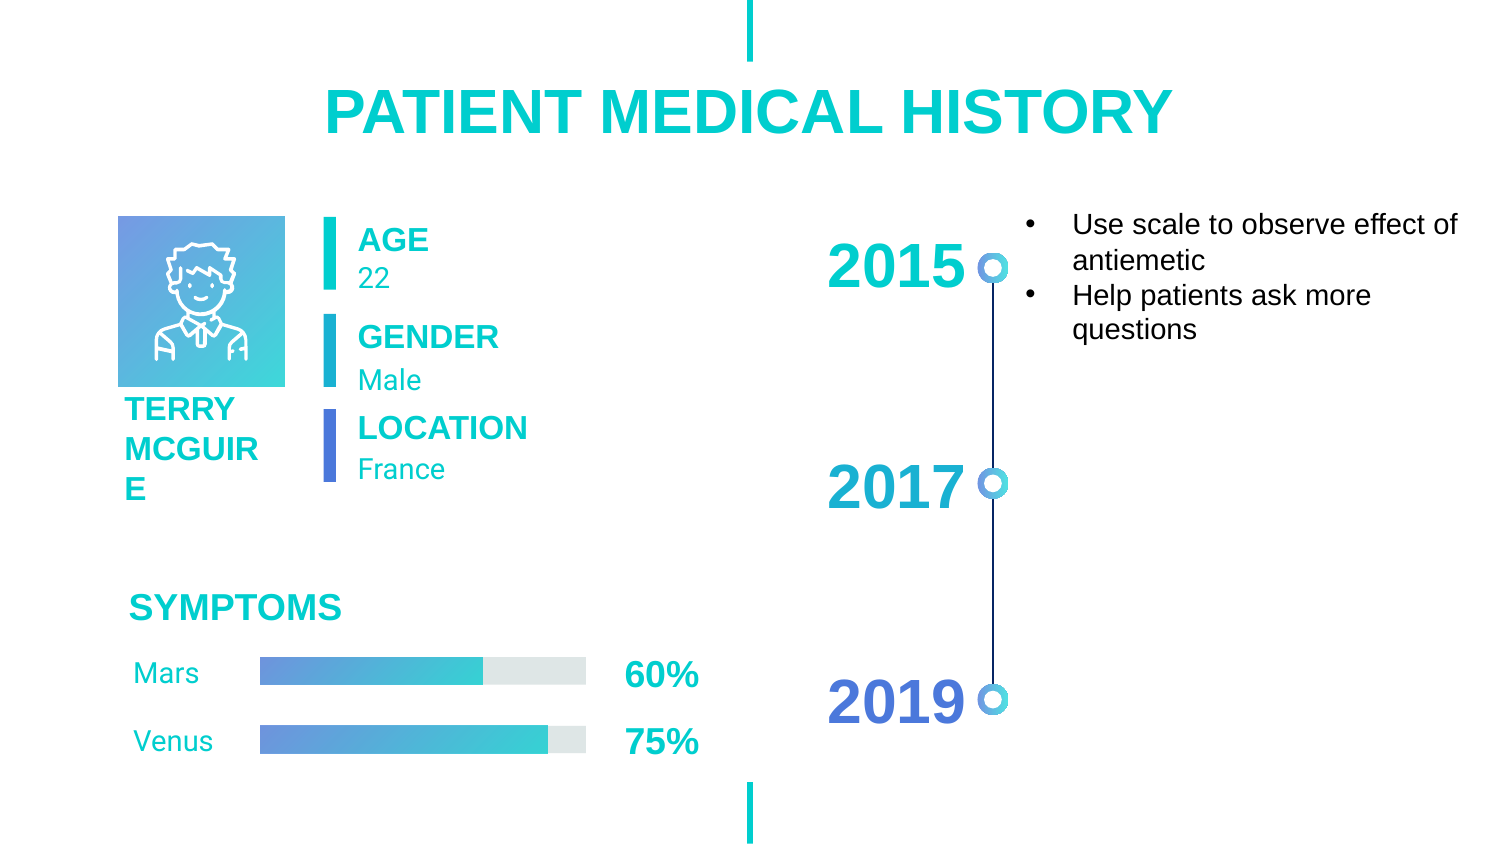

# PATIENT MEDICAL HISTORY
Use scale to observe effect of antiemetic
Help patients ask more questions
2015

AGE

22

GENDER
Male
LOCATION

TERRY MCGUIRE
2017
France

SYMPTOMS
2019
Mars
60%

Venus
75%